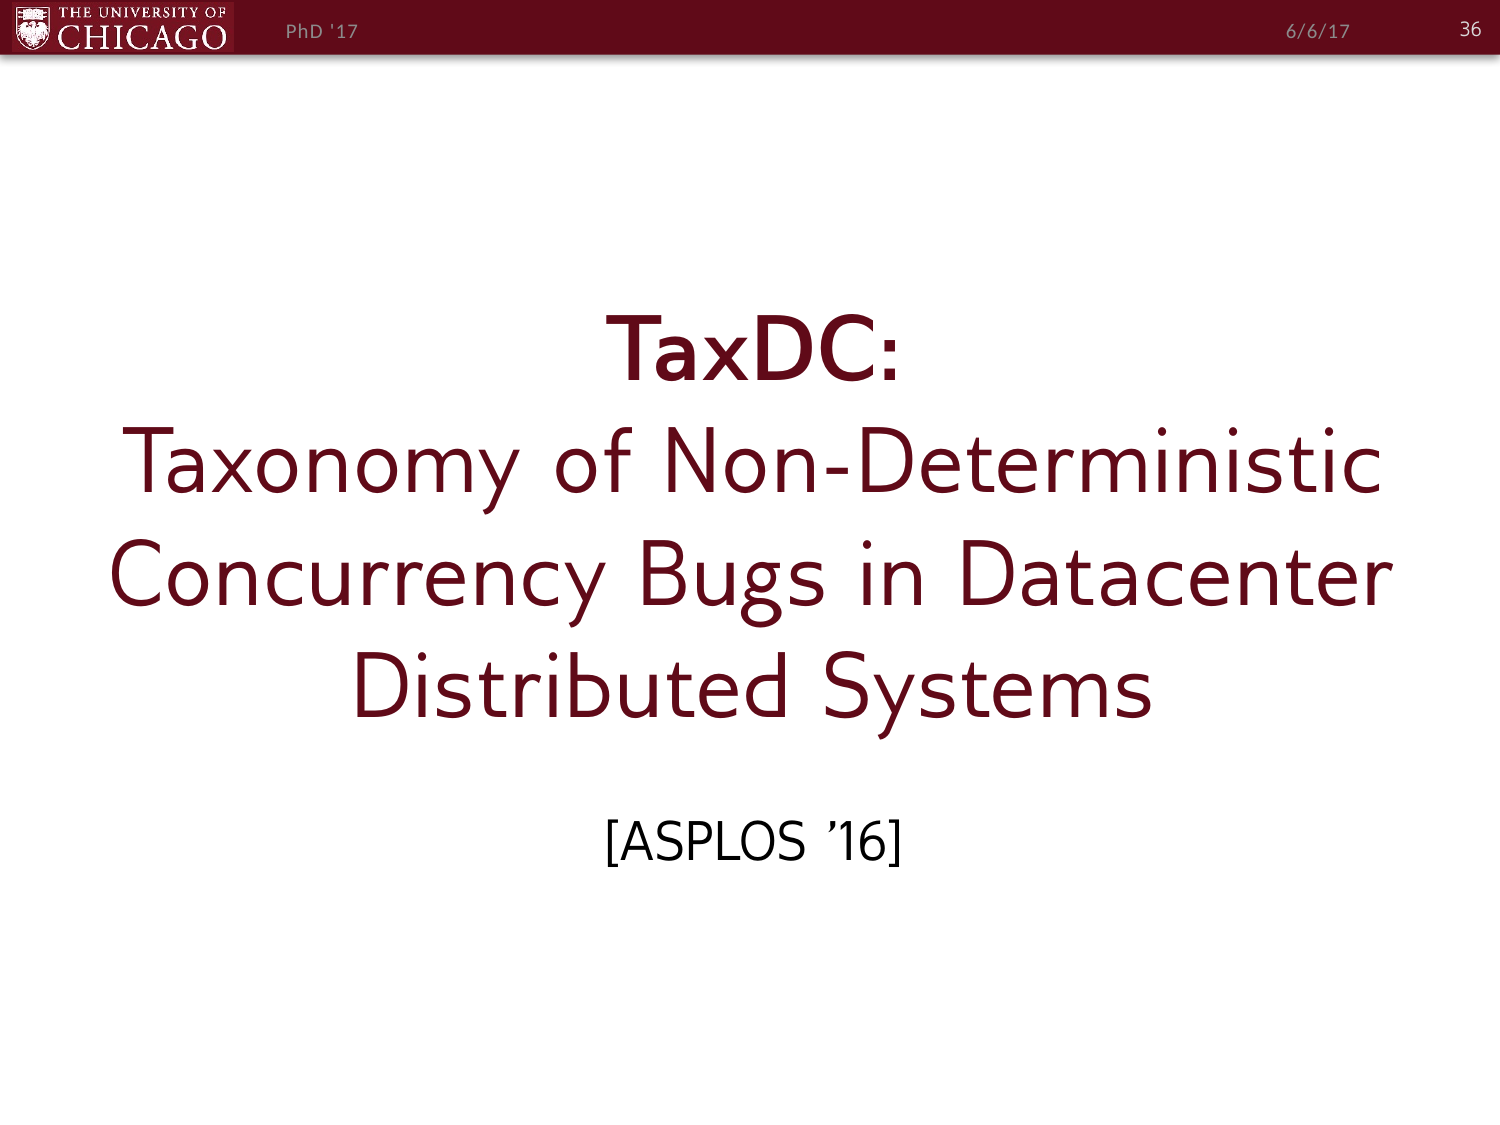

36
PhD '17
6/6/17
# TaxDC: Taxonomy of Non-Deterministic Concurrency Bugs in Datacenter Distributed Systems [ASPLOS ’16]